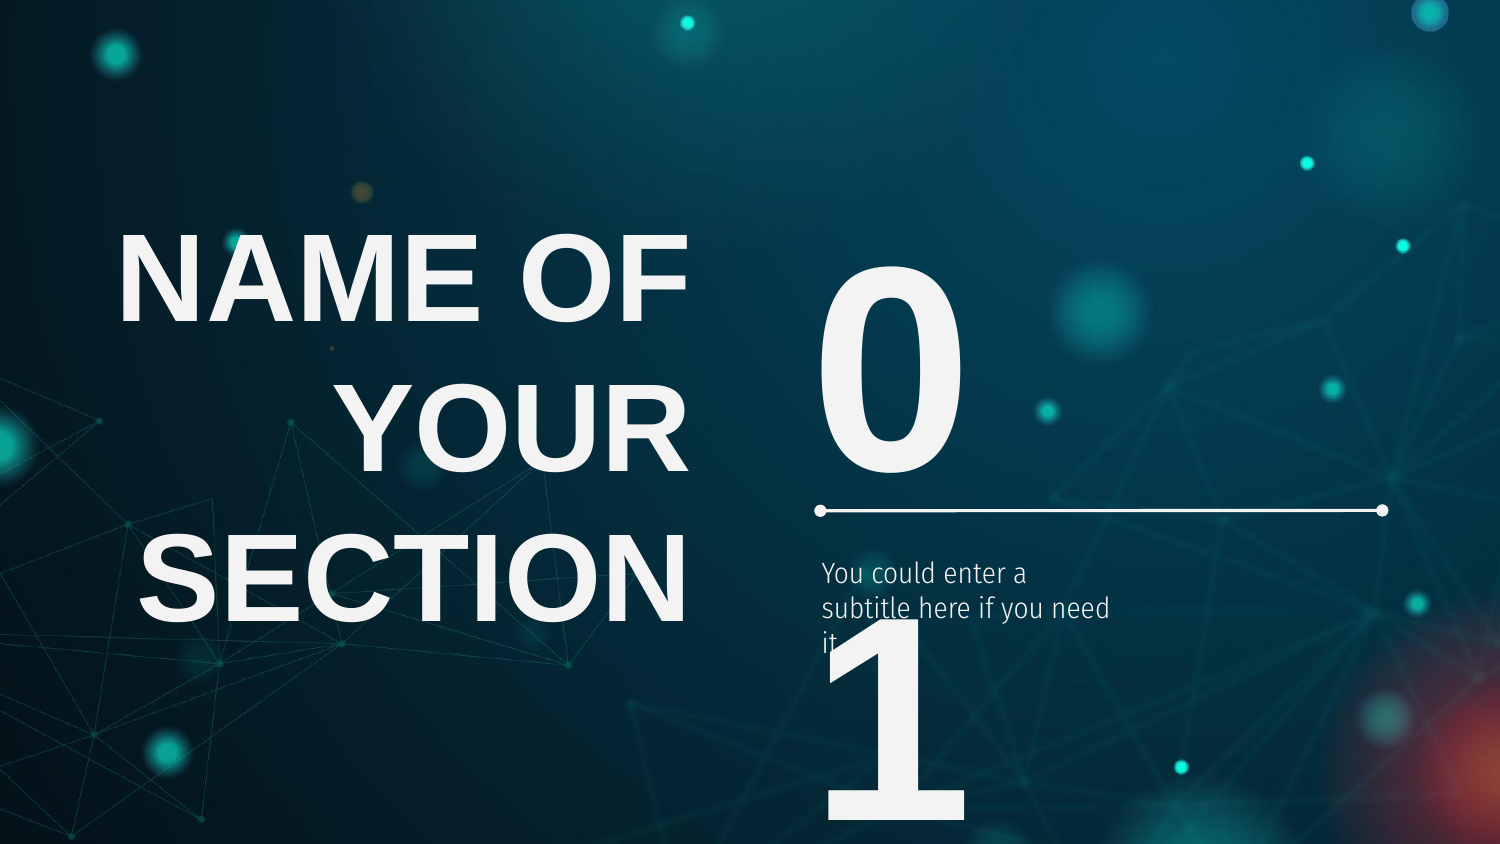

# NAME OF YOUR SECTION
01
You could enter a subtitle here if you need it